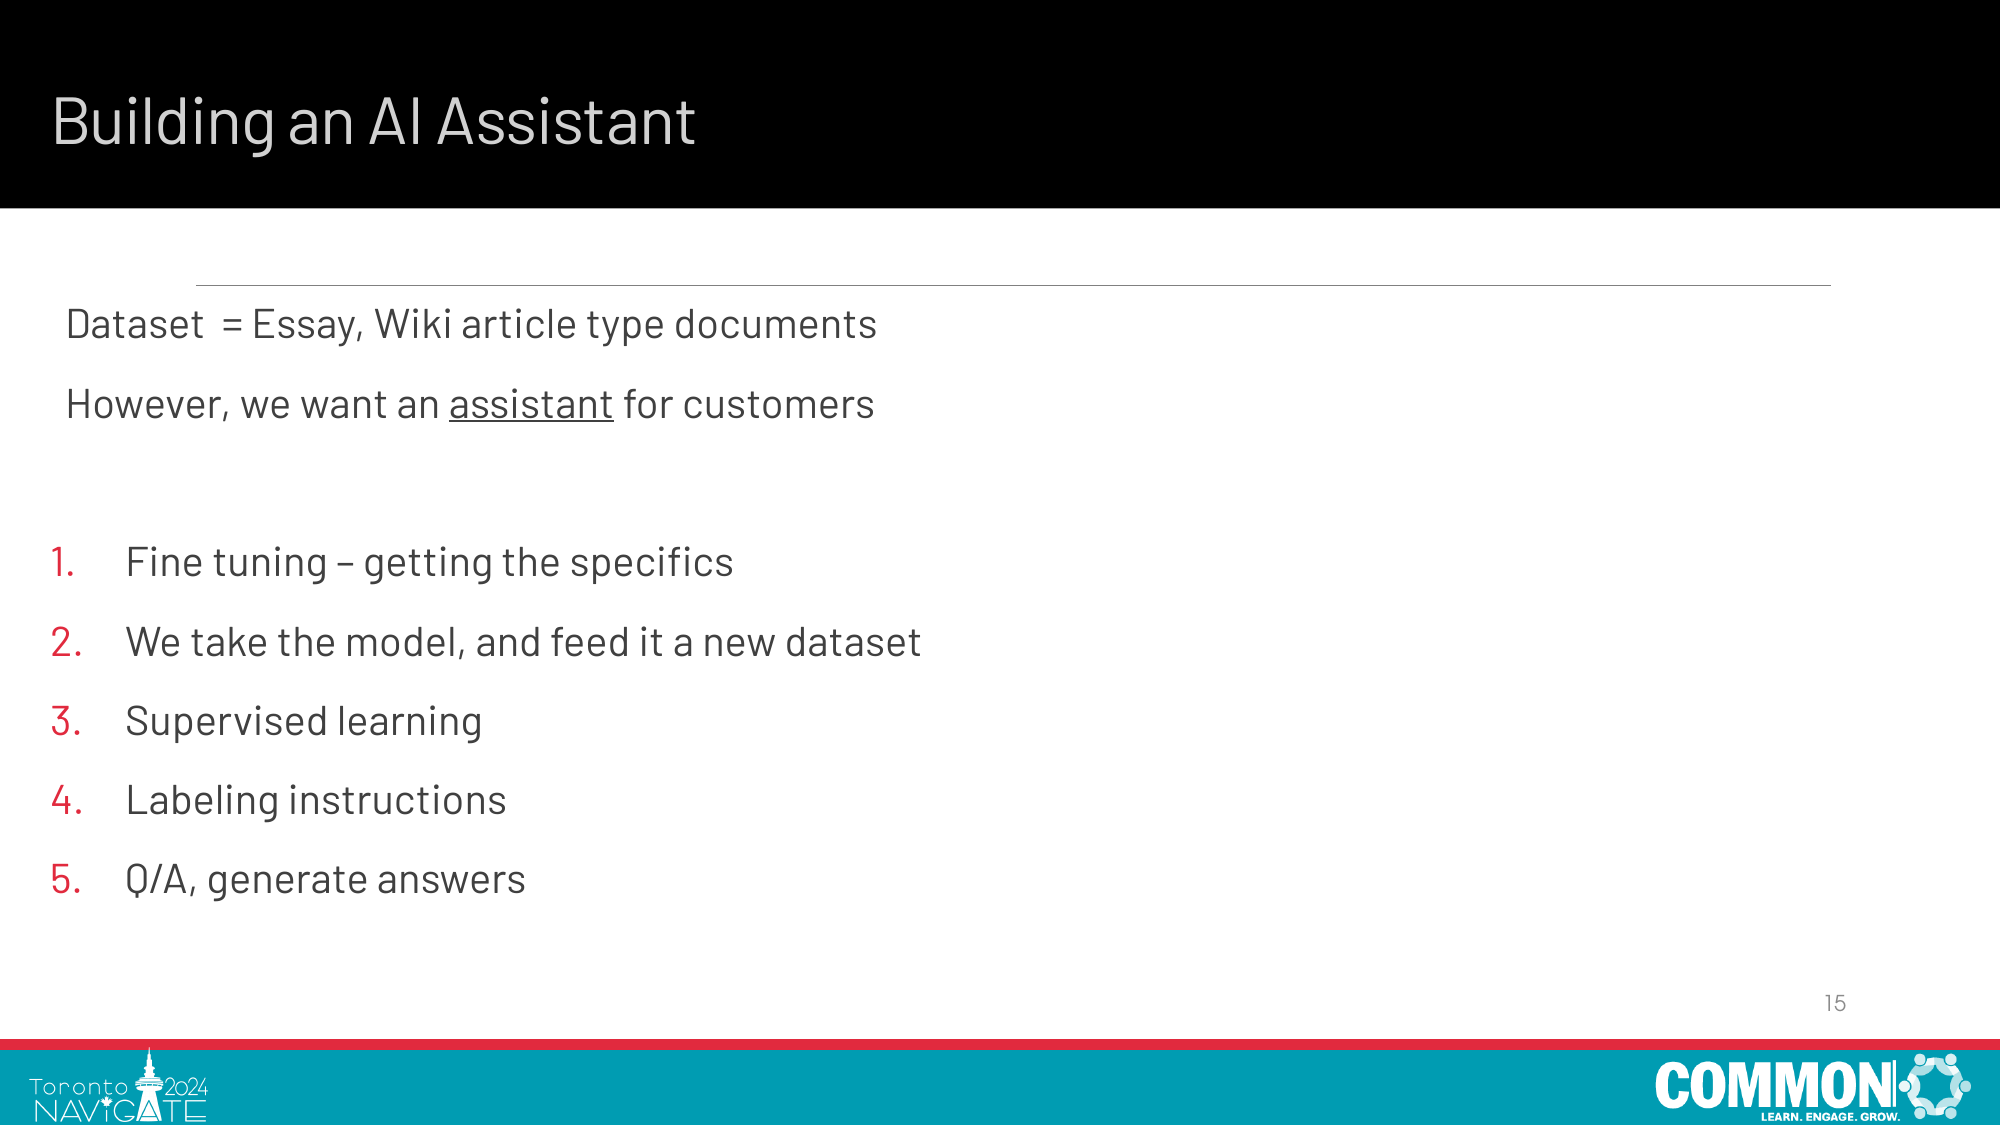

# Building an AI Assistant
Dataset  = Essay, Wiki article type documents
However, we want an assistant for customers

Fine tuning – getting the specifics
We take the model, and feed it a new dataset
Supervised learning
Labeling instructions
Q/A, generate answers

15